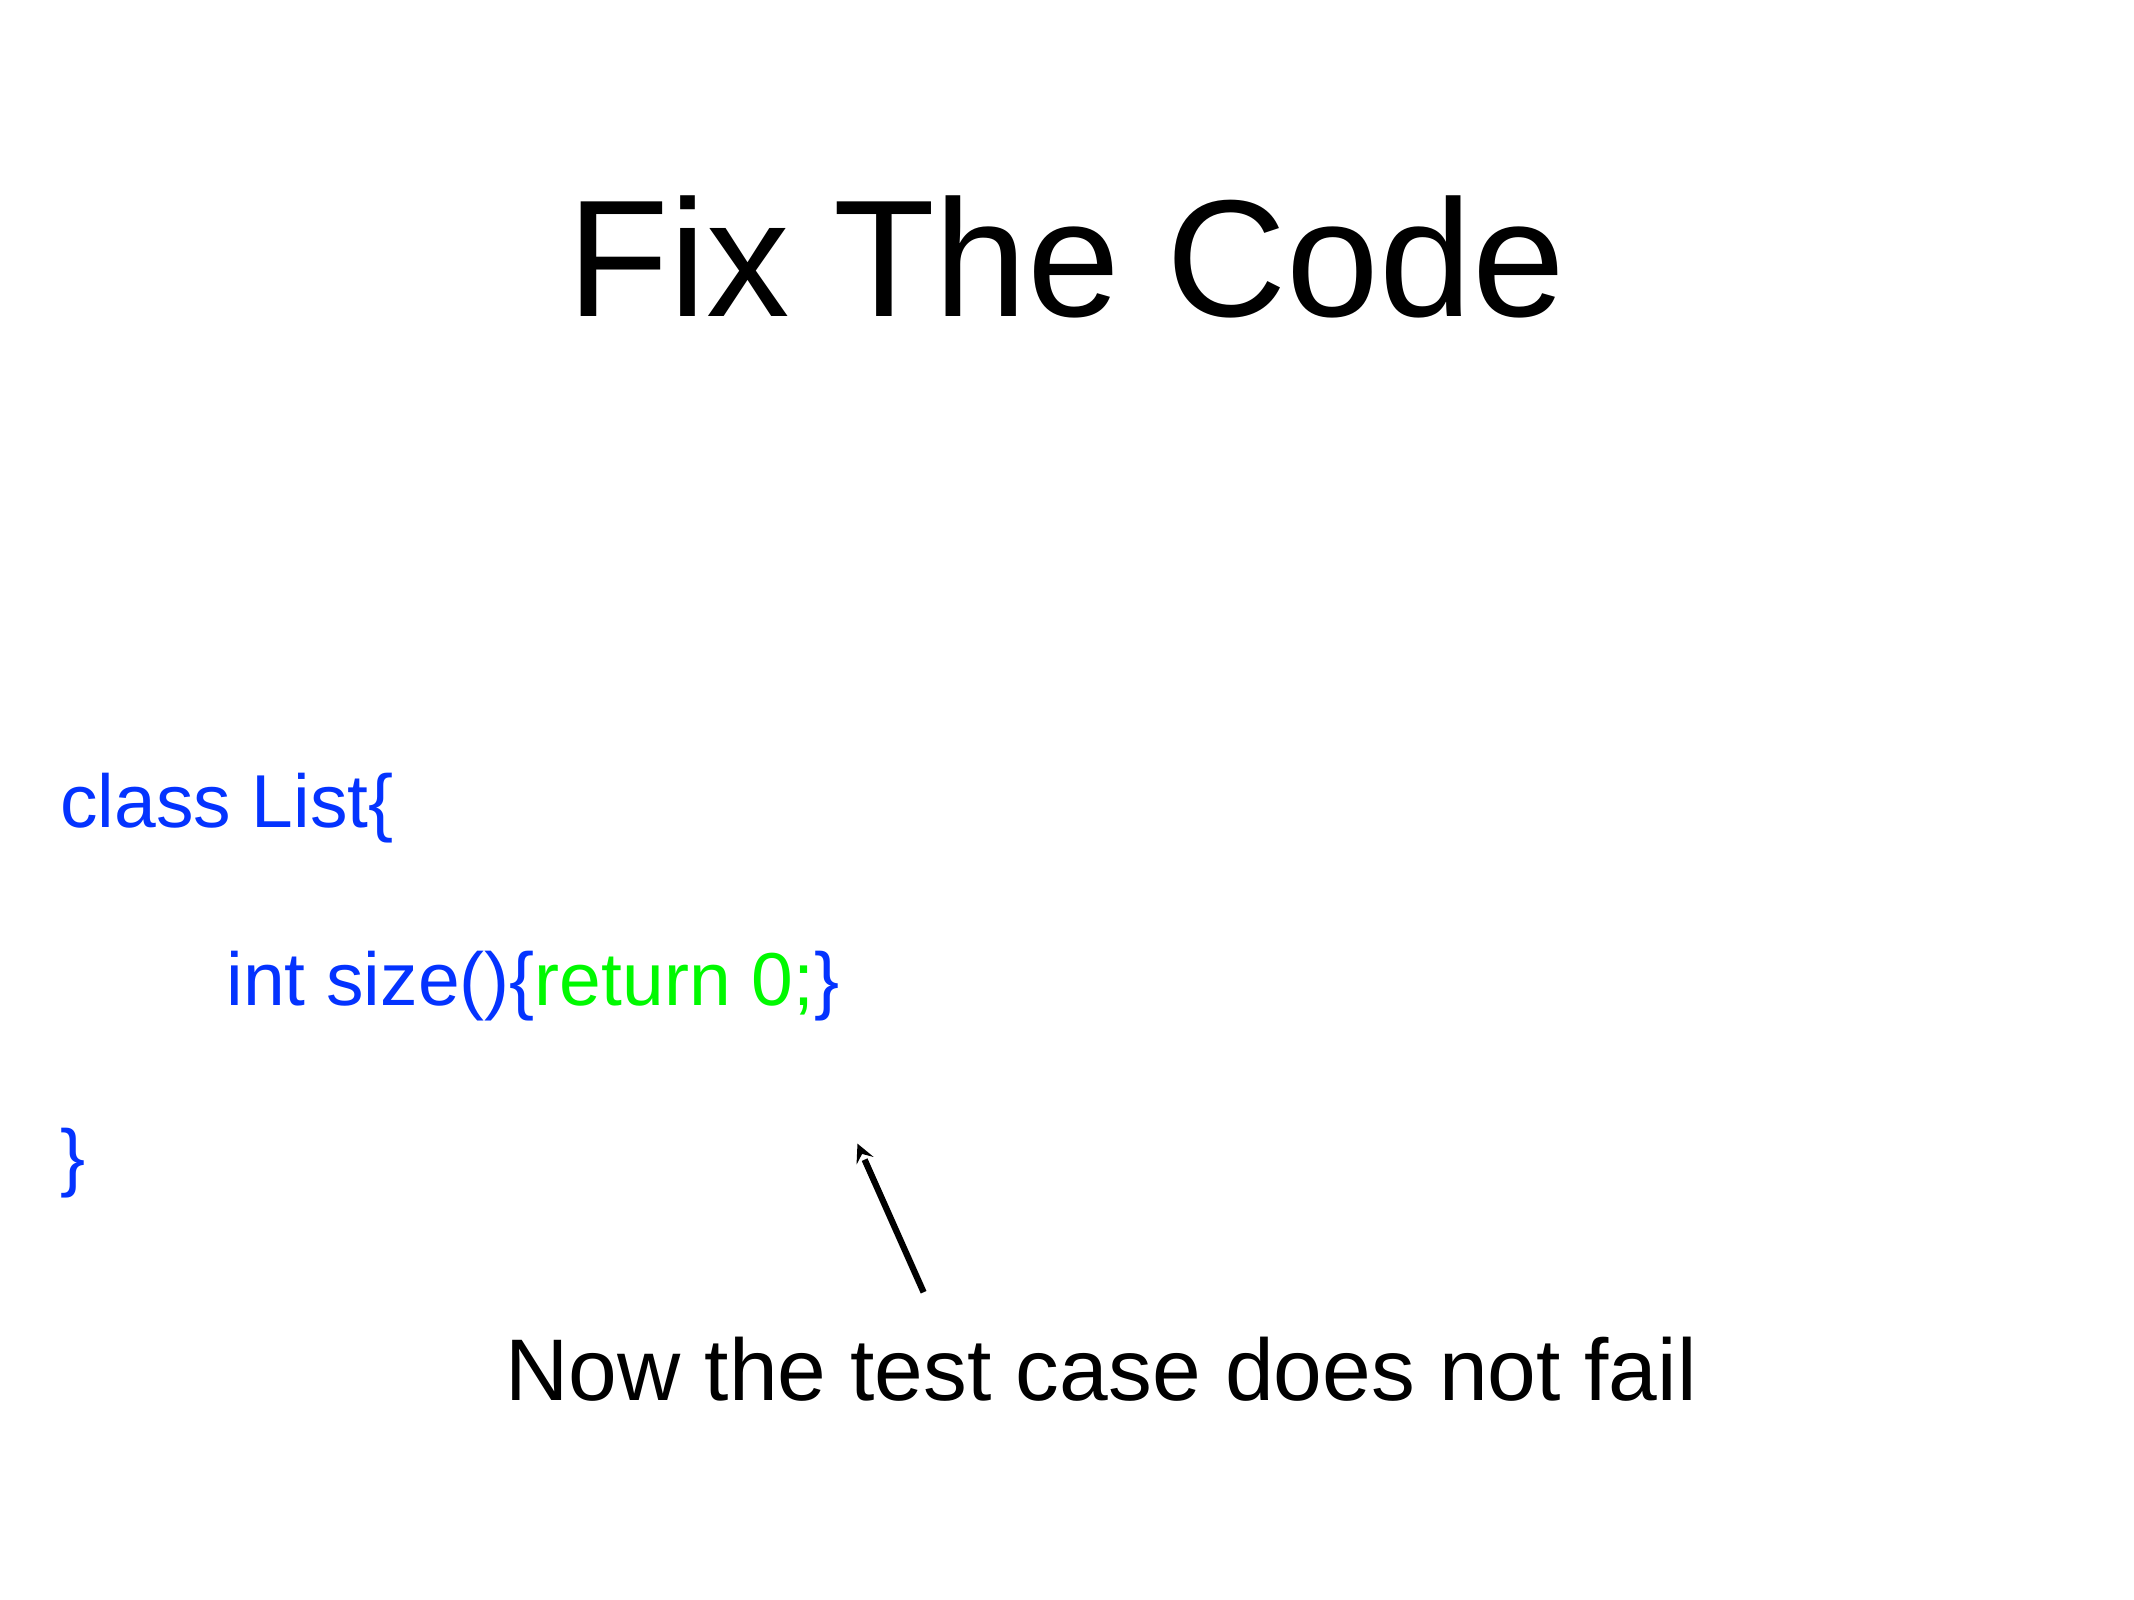

# Fix The Code
class List{
        int size(){return 0;}
}

Now the test case does not fail